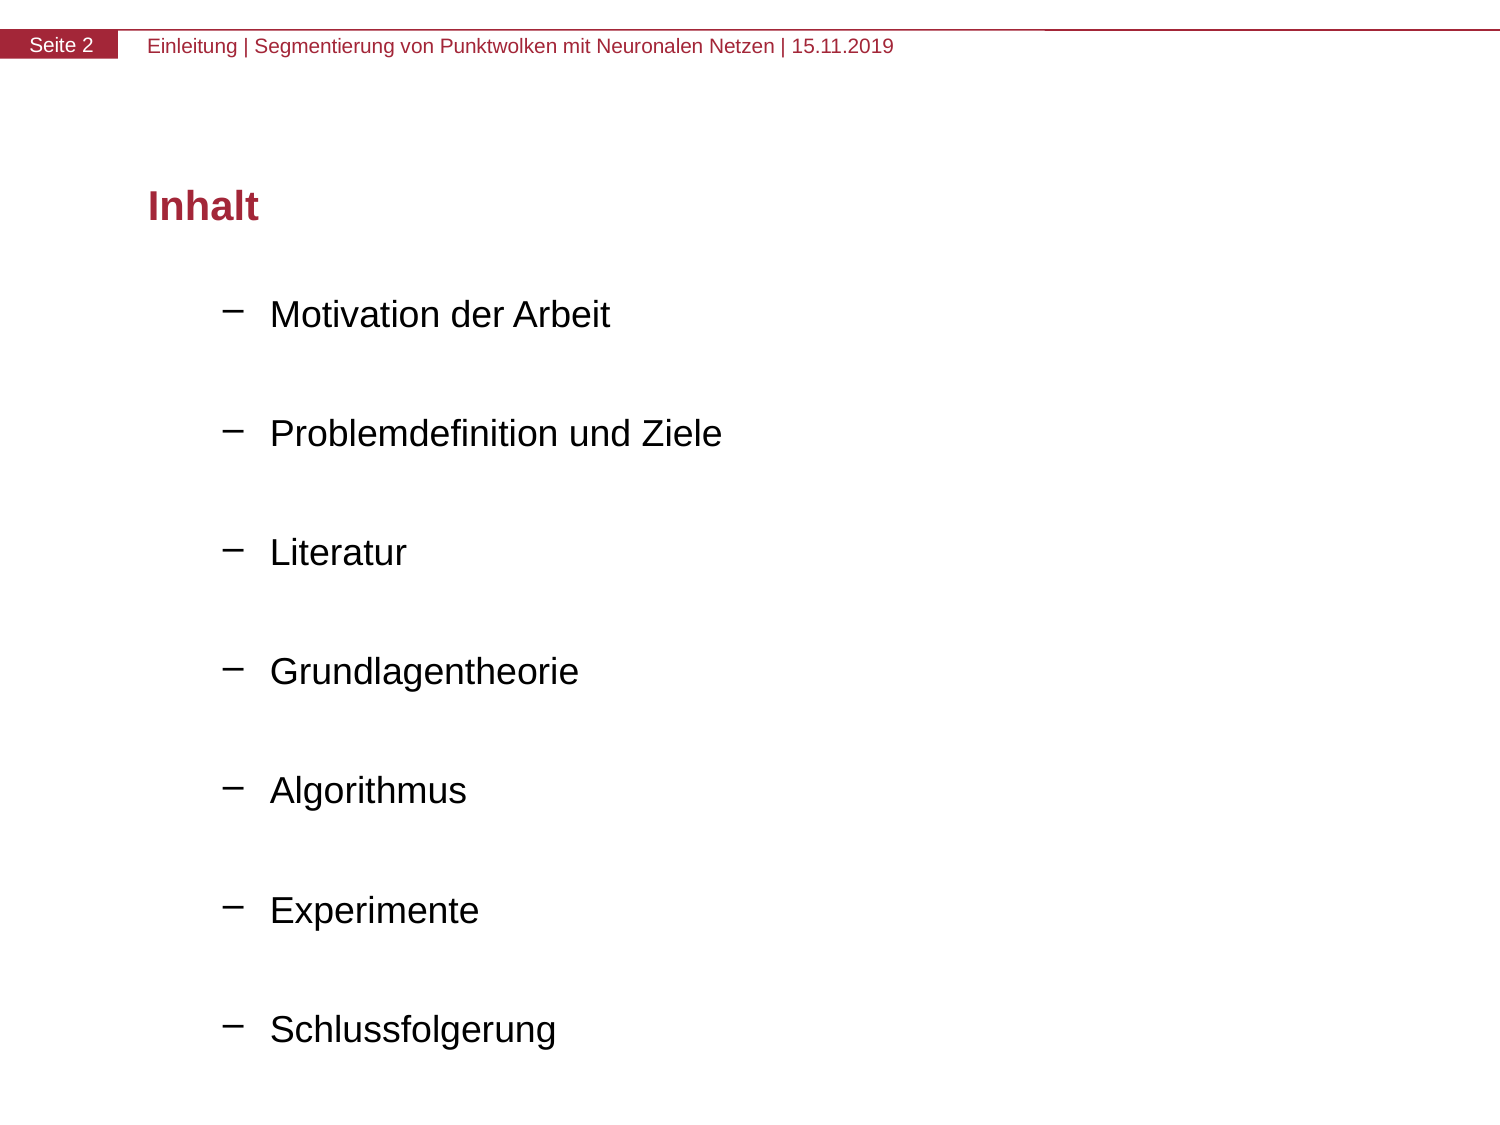

# Inhalt
Motivation der Arbeit

Problemdefinition und Ziele

Literatur

Grundlagentheorie

Algorithmus

Experimente

Schlussfolgerung